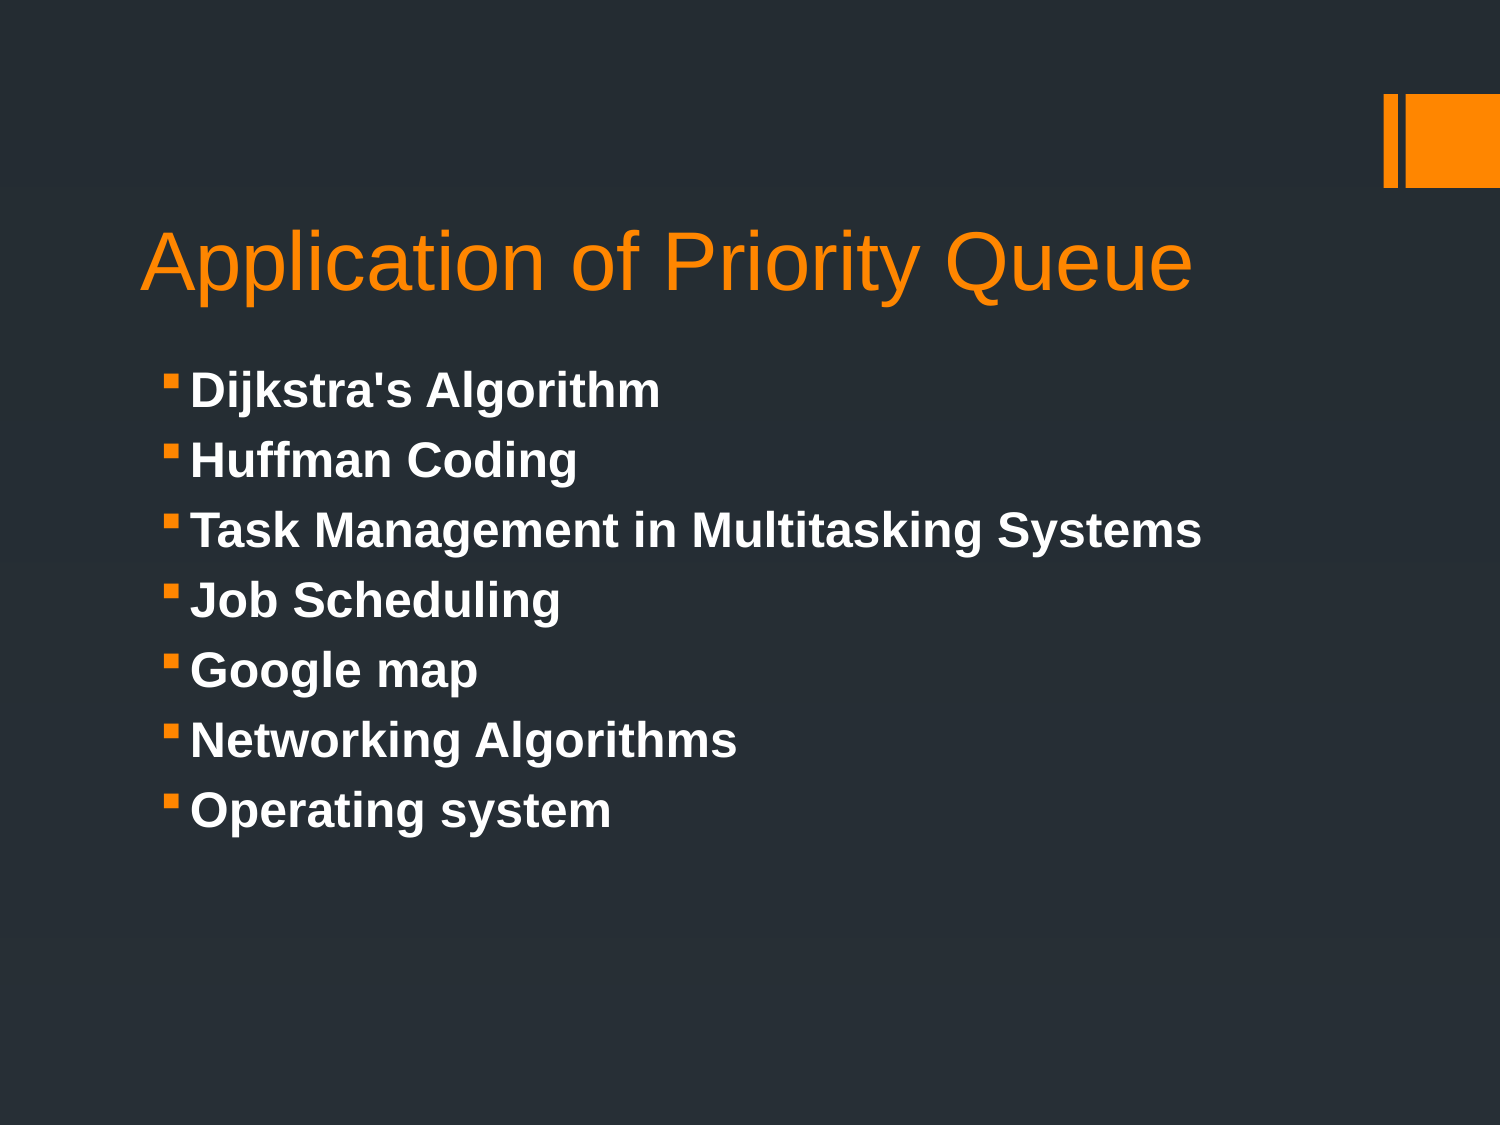

# Application of Priority Queue
Dijkstra's Algorithm
Huffman Coding
Task Management in Multitasking Systems
Job Scheduling
Google map
Networking Algorithms
Operating system